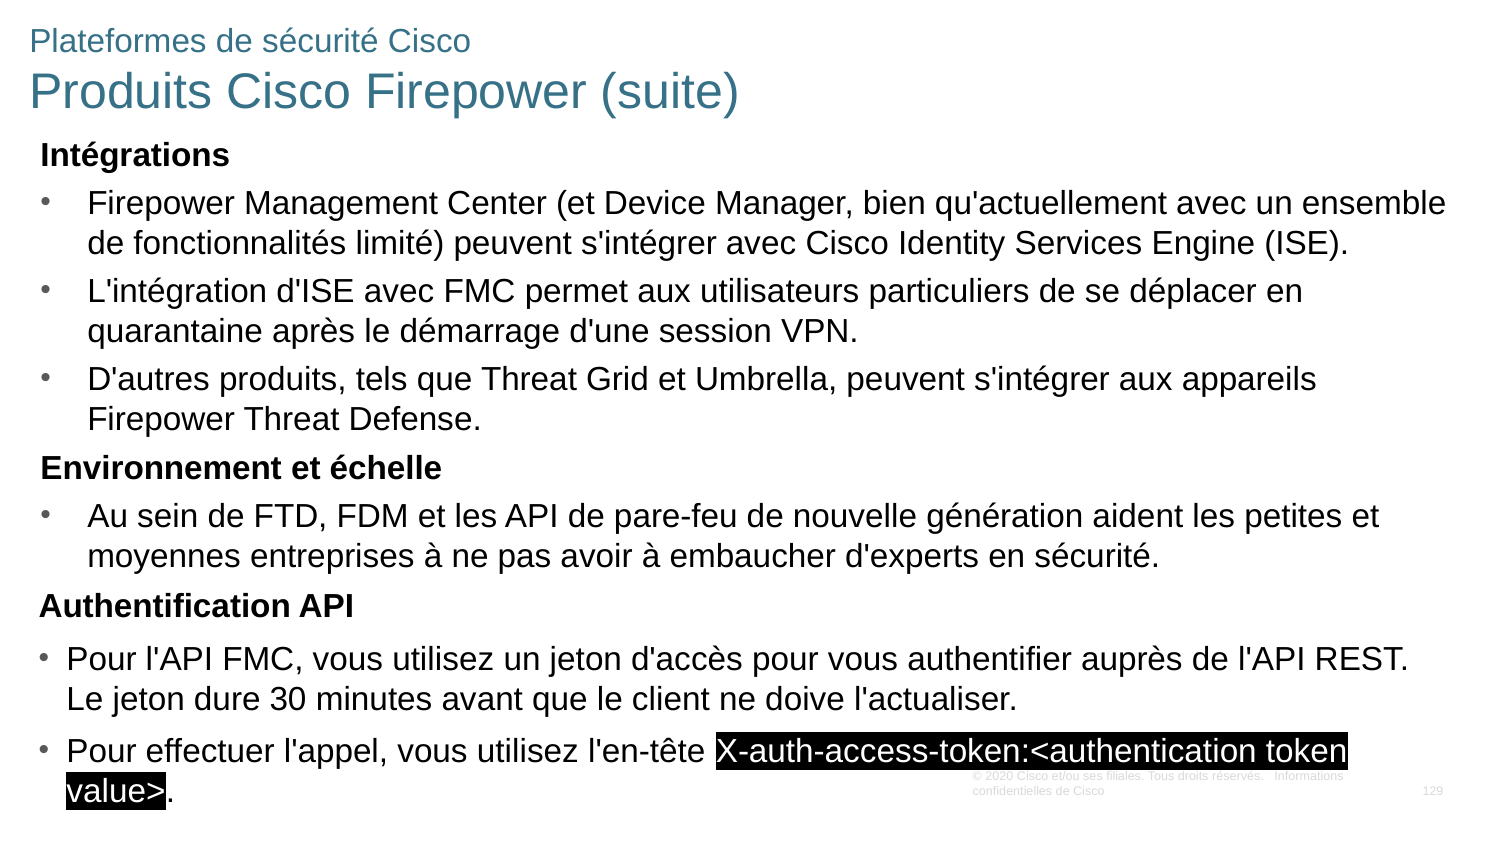

# Plateformes de sécurité Cisco Produits Cisco Firepower (suite)
Intégrations
Firepower Management Center (et Device Manager, bien qu'actuellement avec un ensemble de fonctionnalités limité) peuvent s'intégrer avec Cisco Identity Services Engine (ISE).
L'intégration d'ISE avec FMC permet aux utilisateurs particuliers de se déplacer en quarantaine après le démarrage d'une session VPN.
D'autres produits, tels que Threat Grid et Umbrella, peuvent s'intégrer aux appareils Firepower Threat Defense.
Environnement et échelle
Au sein de FTD, FDM et les API de pare-feu de nouvelle génération aident les petites et moyennes entreprises à ne pas avoir à embaucher d'experts en sécurité.
Authentification API
Pour l'API FMC, vous utilisez un jeton d'accès pour vous authentifier auprès de l'API REST. Le jeton dure 30 minutes avant que le client ne doive l'actualiser.
Pour effectuer l'appel, vous utilisez l'en-tête X-auth-access-token:<authentication token value>.